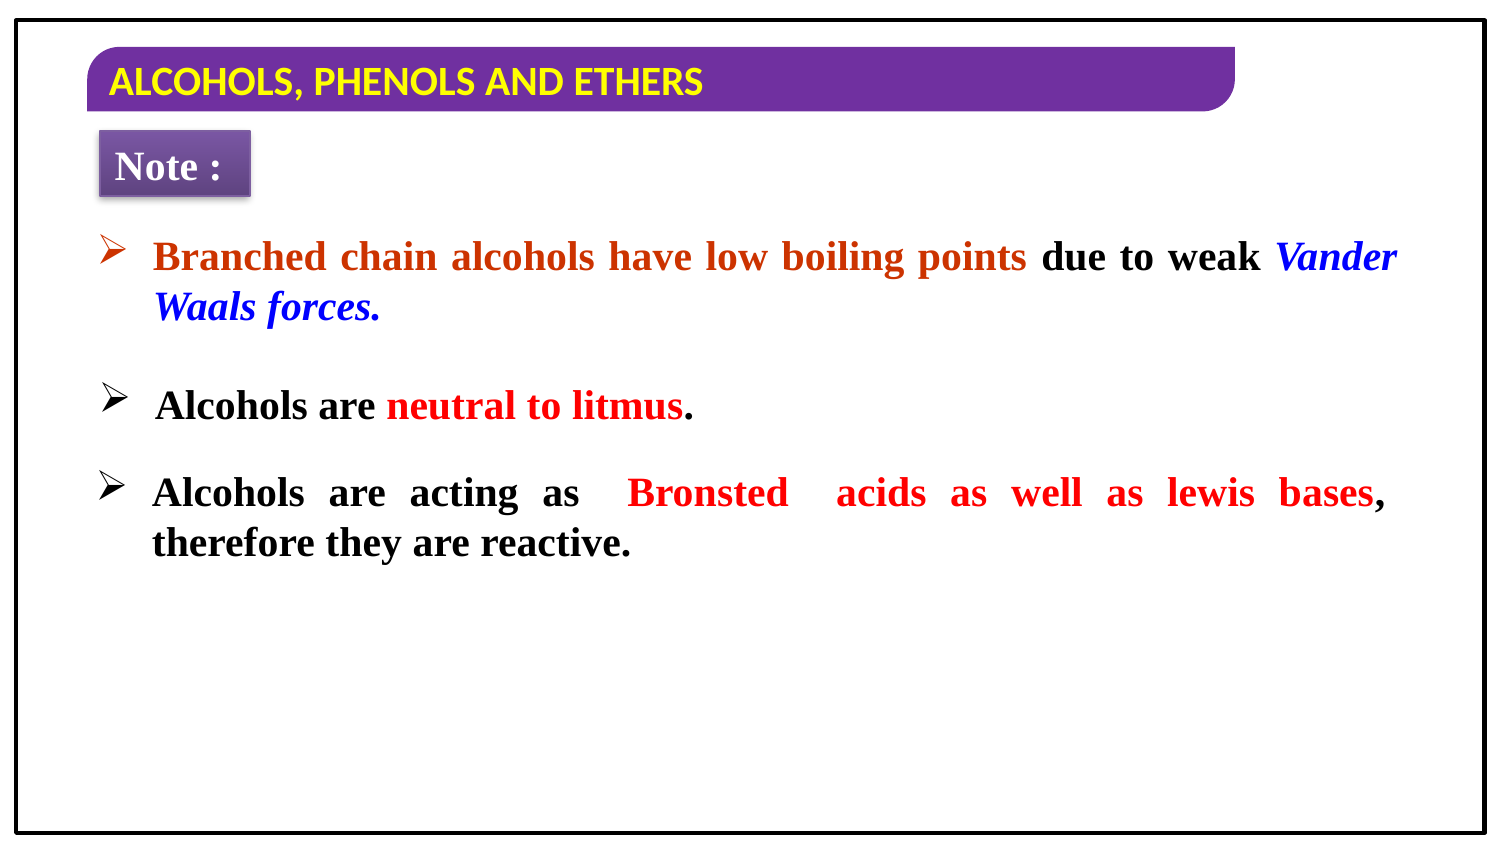

Note :
Branched chain alcohols have low boiling points due to weak Vander Waals forces.
Alcohols are neutral to litmus.
Alcohols are acting as  Bronsted  acids as well as lewis bases, therefore they are reactive.